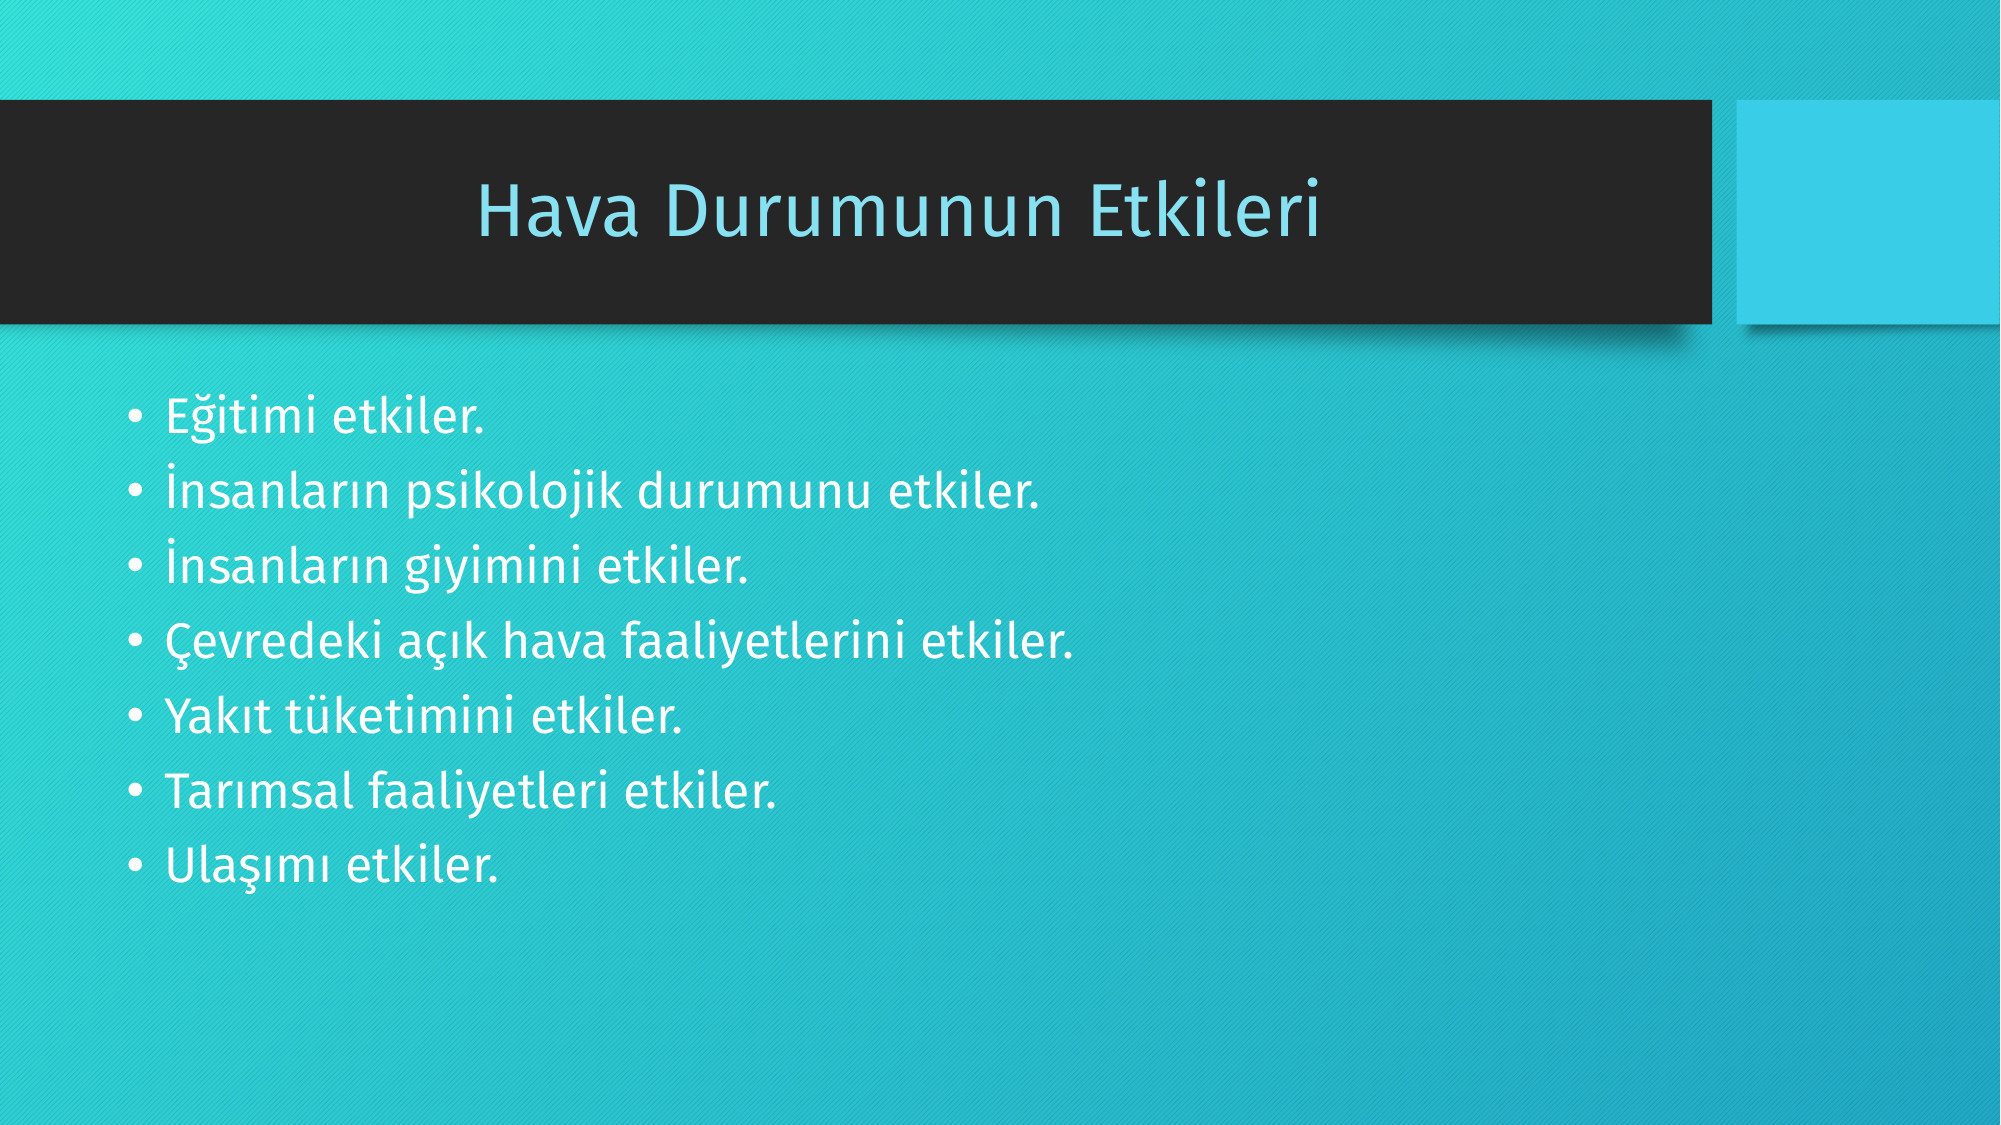

# Hava Durumunun Etkileri
Eğitimi etkiler.
İnsanların psikolojik durumunu etkiler.
İnsanların giyimini etkiler.
Çevredeki açık hava faaliyetlerini etkiler.
Yakıt tüketimini etkiler.
Tarımsal faaliyetleri etkiler.
Ulaşımı etkiler.